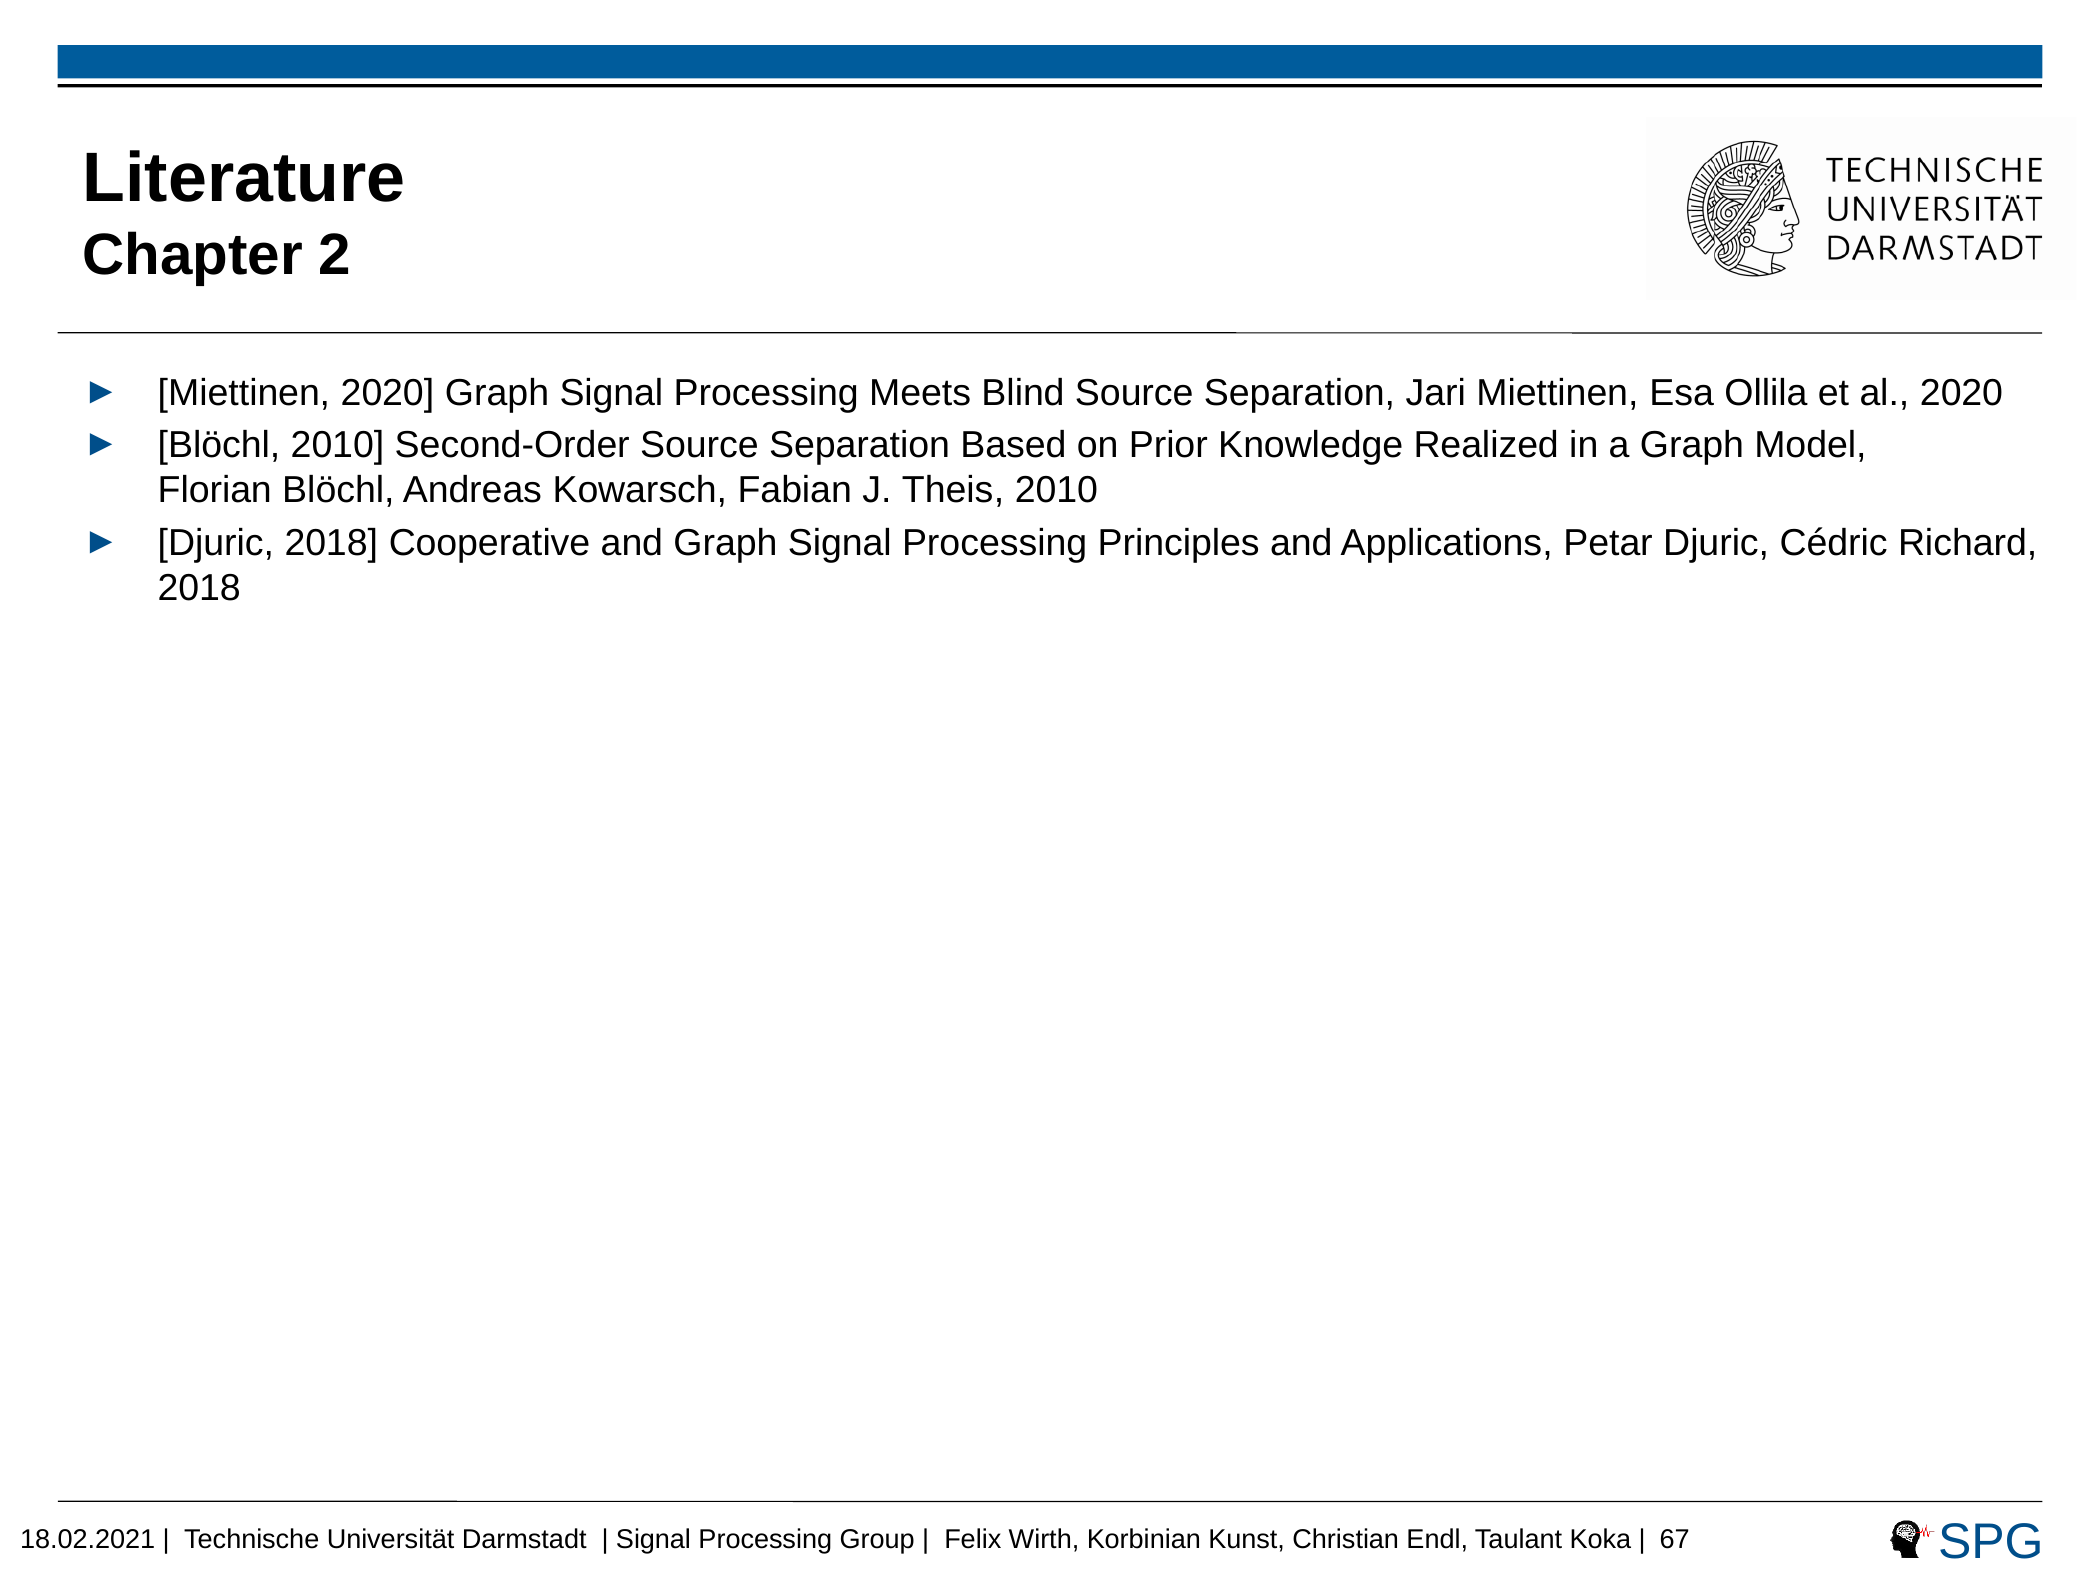

# Literature Chapter 2
[Miettinen, 2020] Graph Signal Processing Meets Blind Source Separation, Jari Miettinen, Esa Ollila et al., 2020
[Blöchl, 2010] Second-Order Source Separation Based on Prior Knowledge Realized in a Graph Model, Florian Blöchl, Andreas Kowarsch, Fabian J. Theis, 2010
[Djuric, 2018] Cooperative and Graph Signal Processing Principles and Applications, Petar Djuric, Cédric Richard, 2018